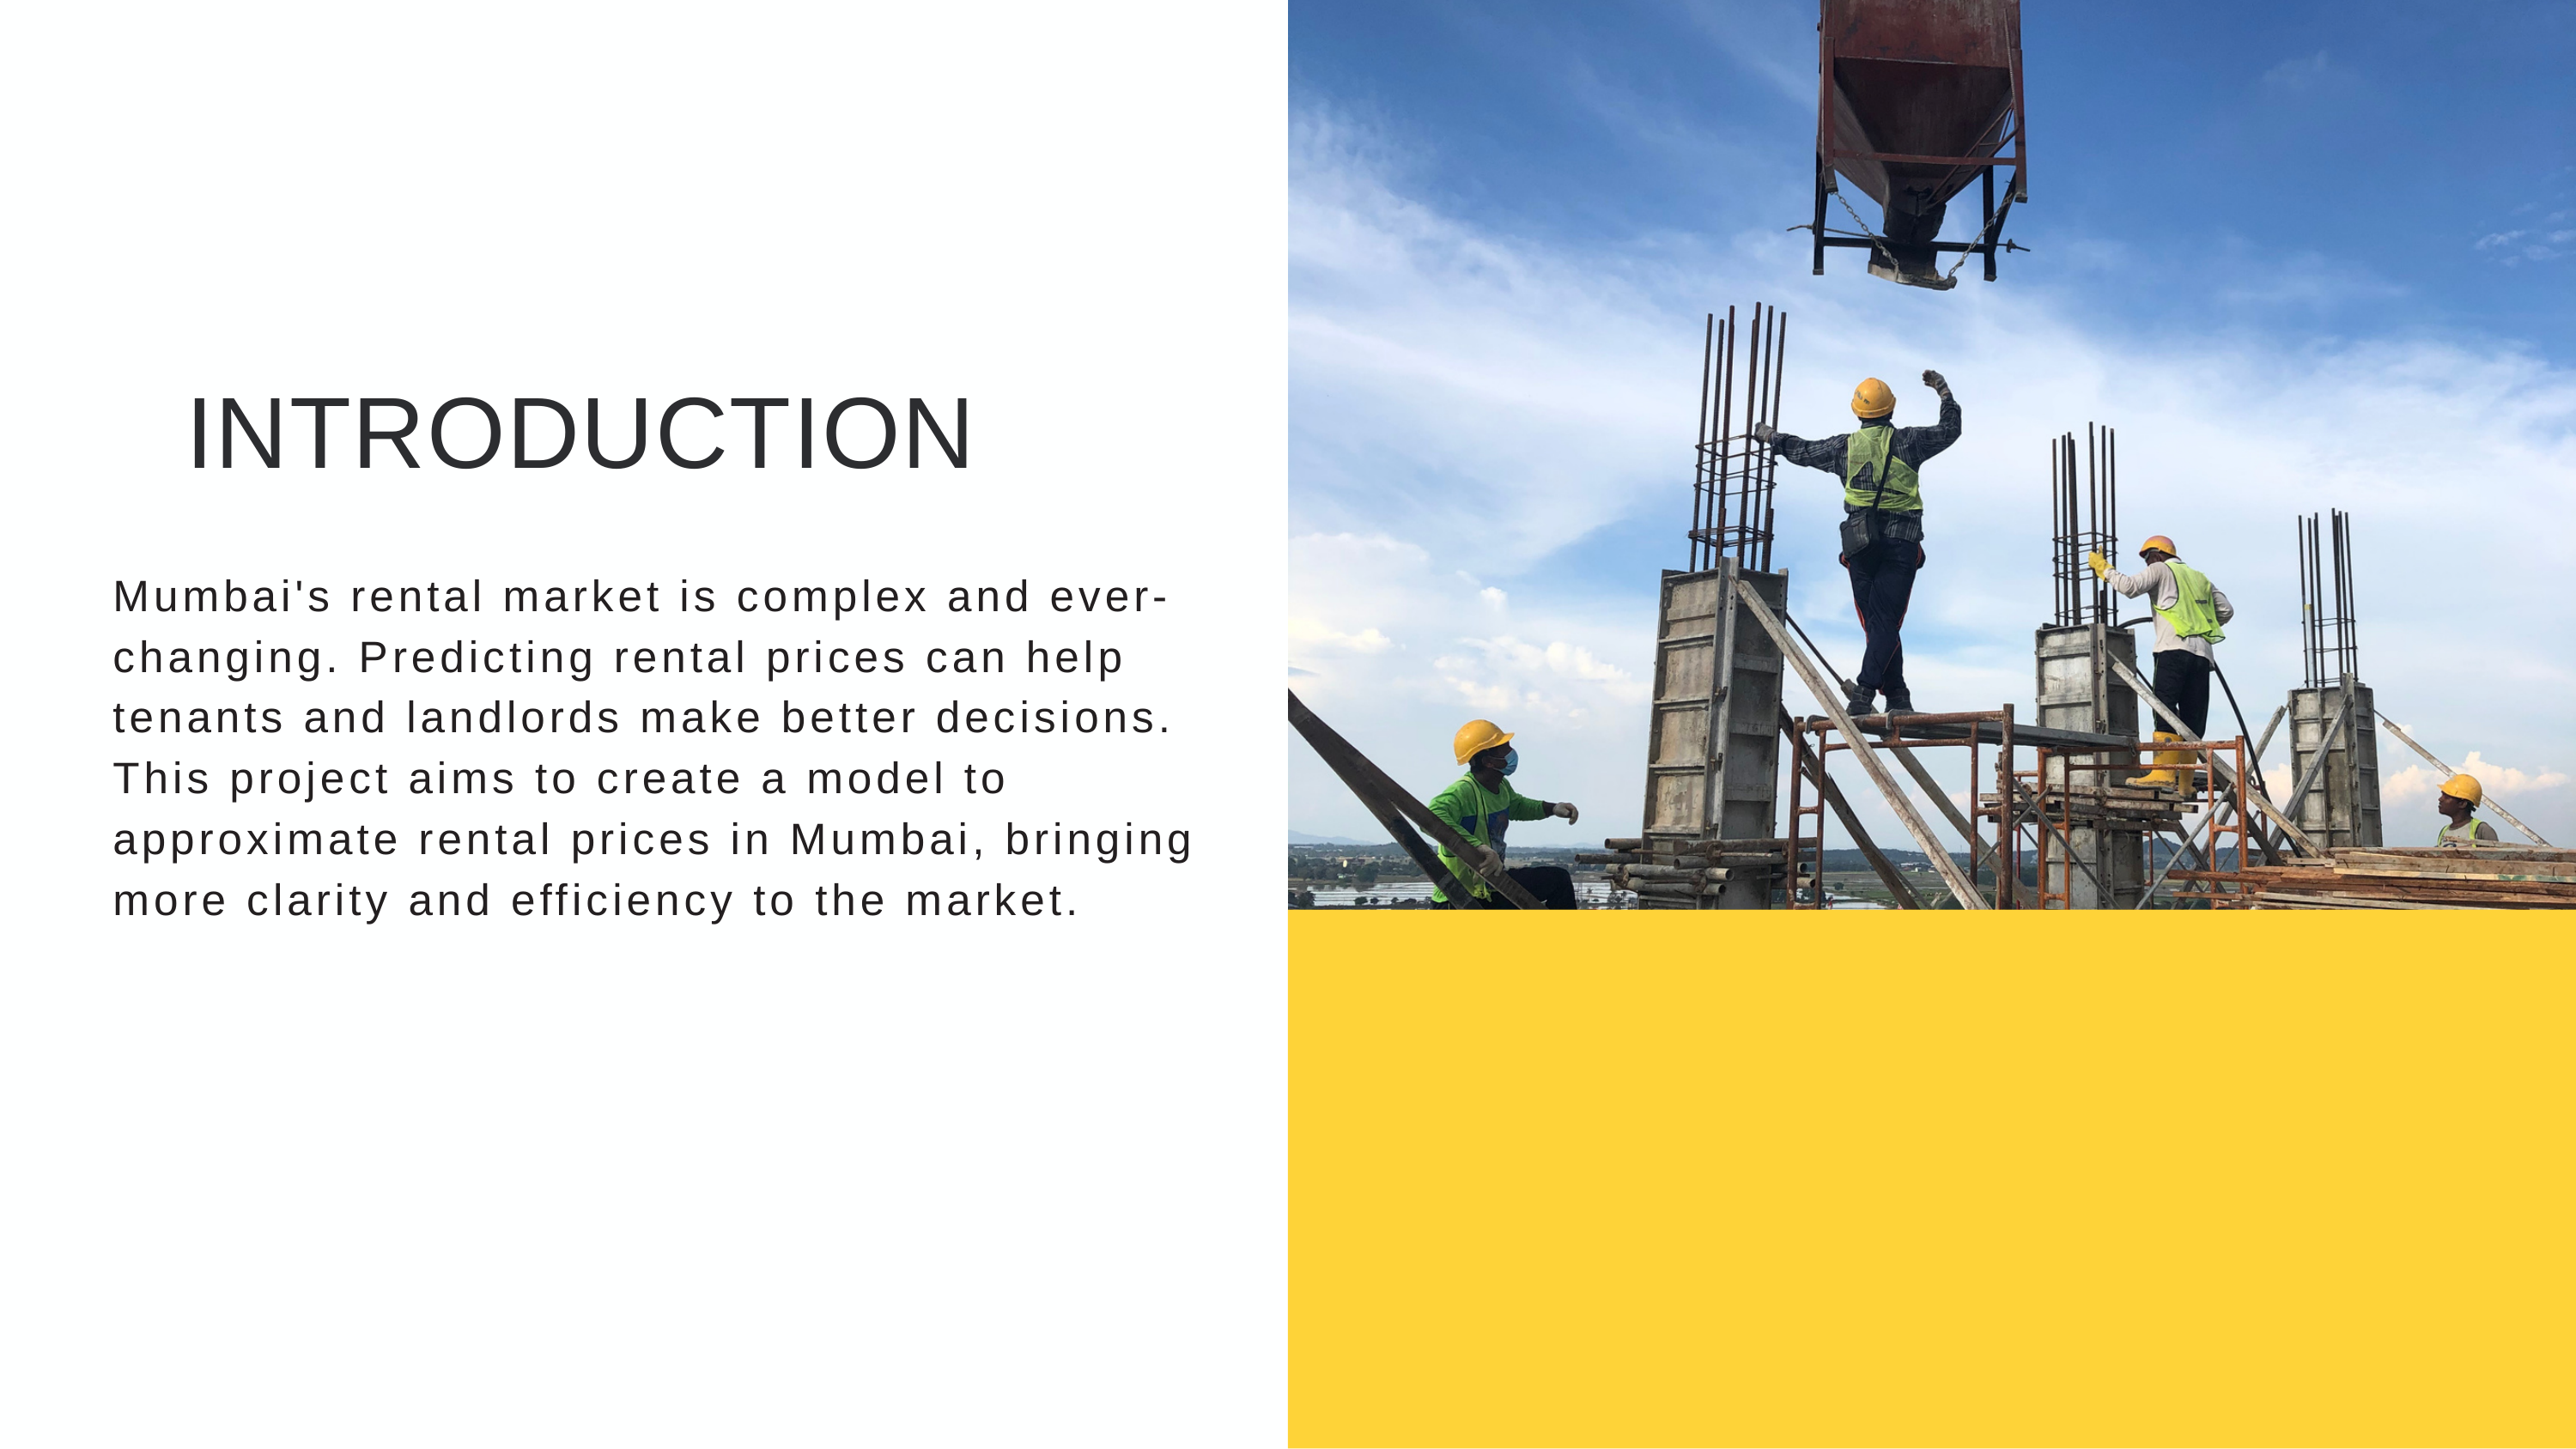

INTRODUCTION
Mumbai's rental market is complex and ever-changing. Predicting rental prices can help tenants and landlords make better decisions. This project aims to create a model to approximate rental prices in Mumbai, bringing more clarity and efficiency to the market.